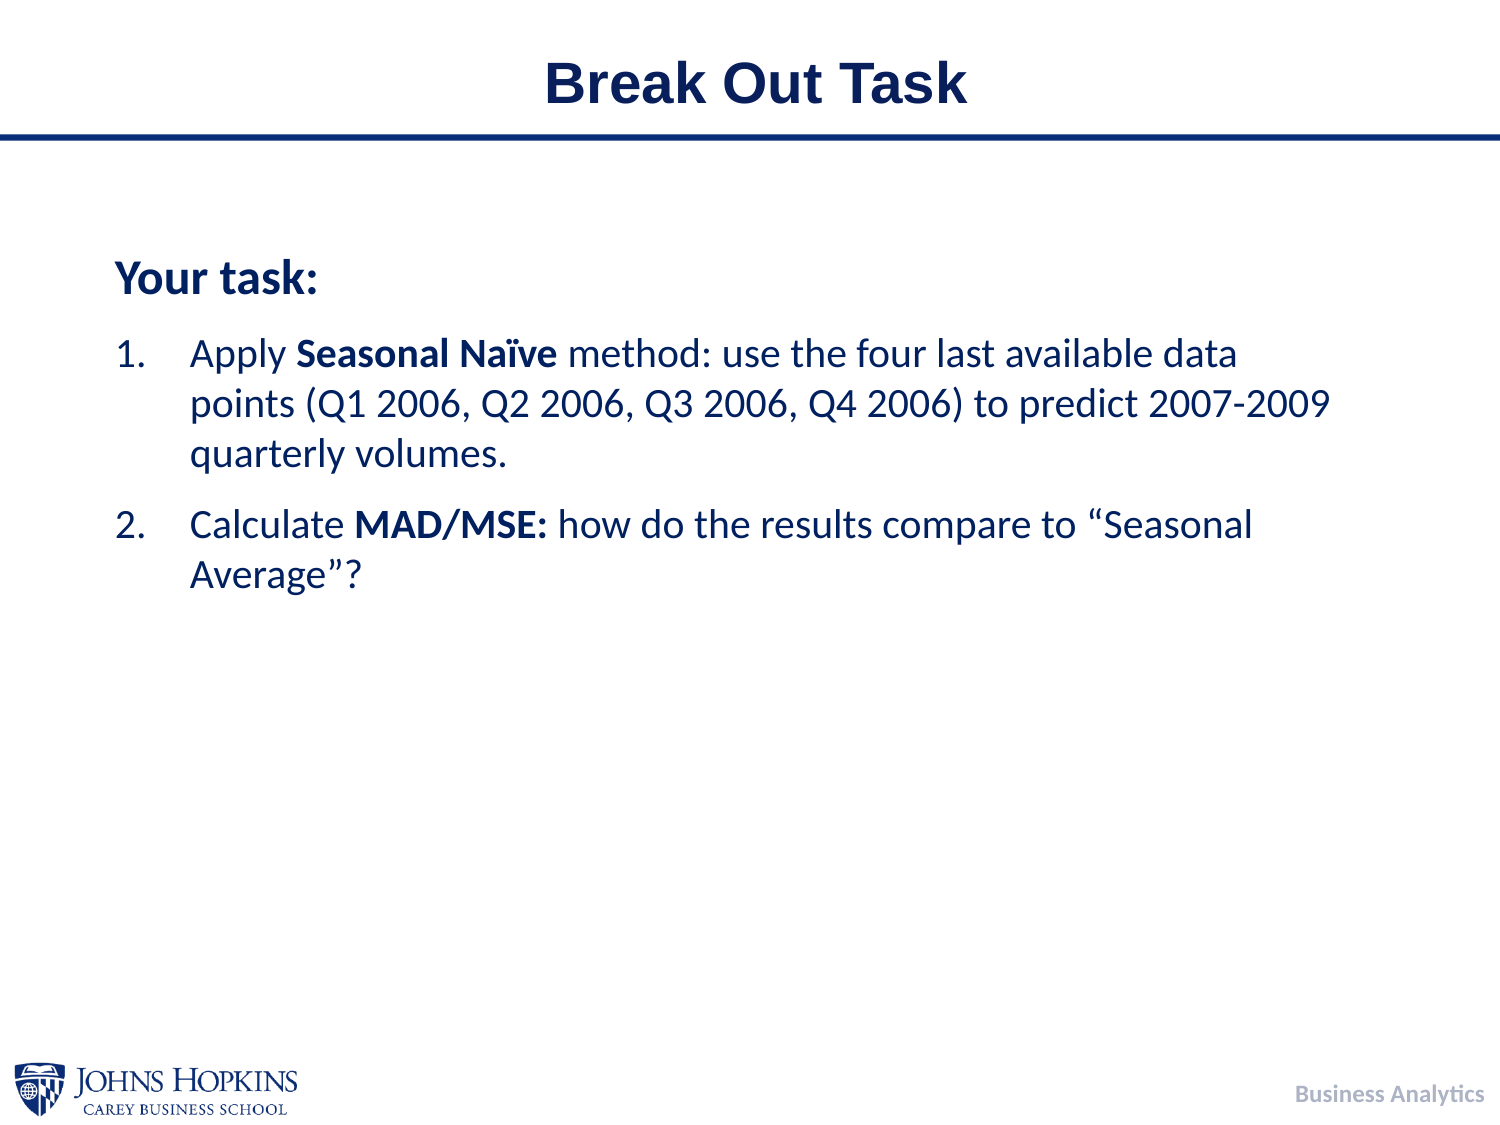

Break Out Task
Your task:
Apply Seasonal Naïve method: use the four last available data points (Q1 2006, Q2 2006, Q3 2006, Q4 2006) to predict 2007-2009 quarterly volumes.
Calculate MAD/MSE: how do the results compare to “Seasonal Average”?